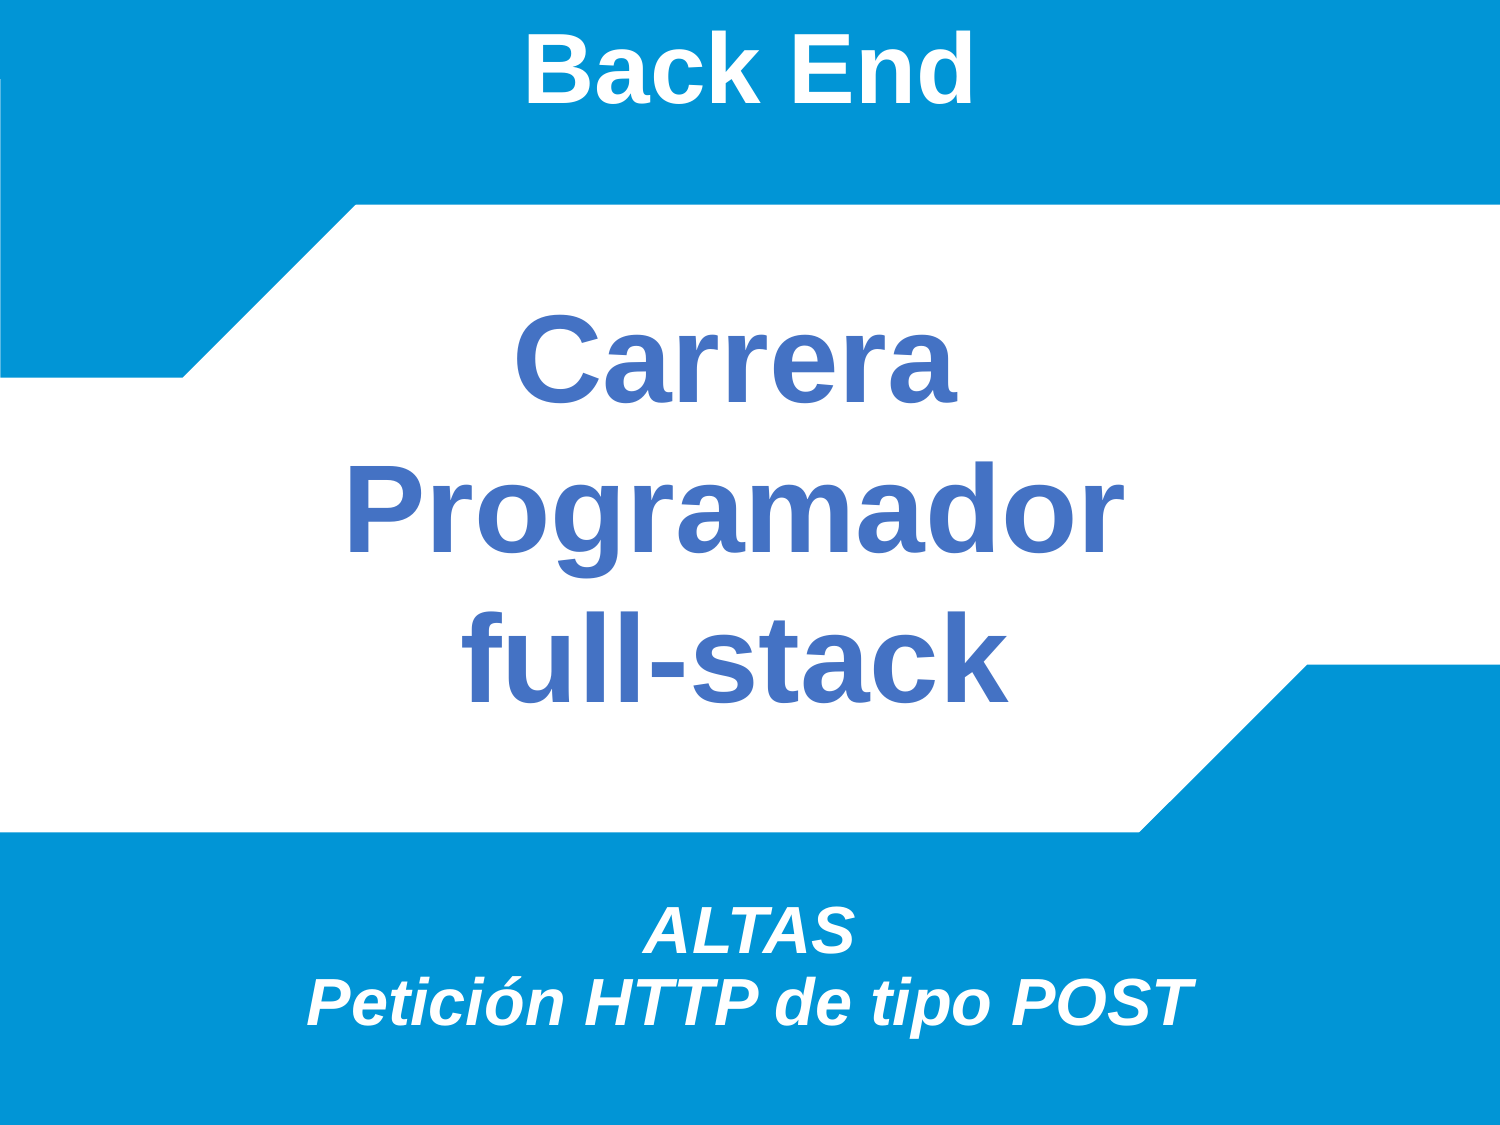

# Back End
ALTAS
Petición HTTP de tipo POST